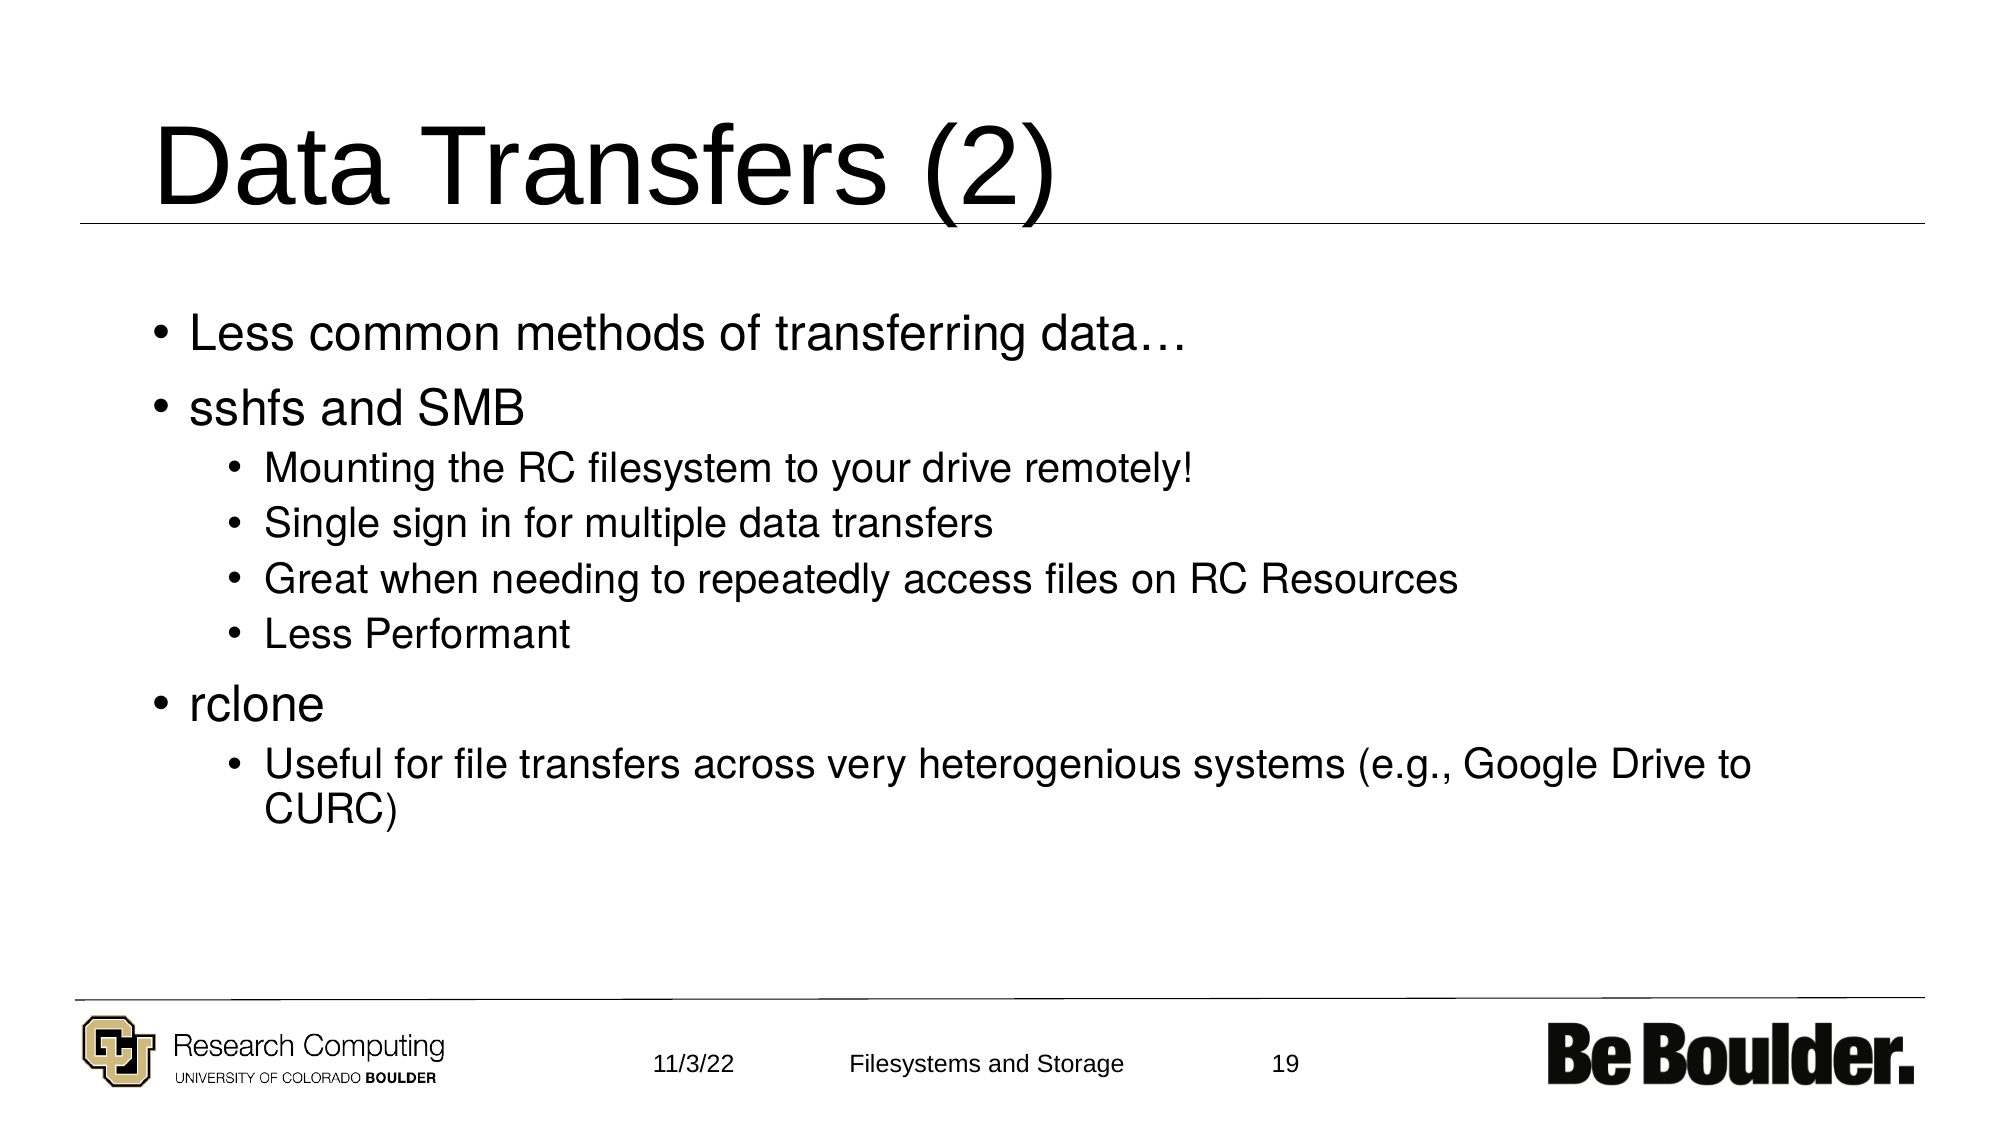

# Data Transfers (2)
Less common methods of transferring data…
sshfs and SMB
Mounting the RC filesystem to your drive remotely!
Single sign in for multiple data transfers
Great when needing to repeatedly access files on RC Resources
Less Performant
rclone
Useful for file transfers across very heterogenious systems (e.g., Google Drive to CURC)
11/3/22
19
Filesystems and Storage